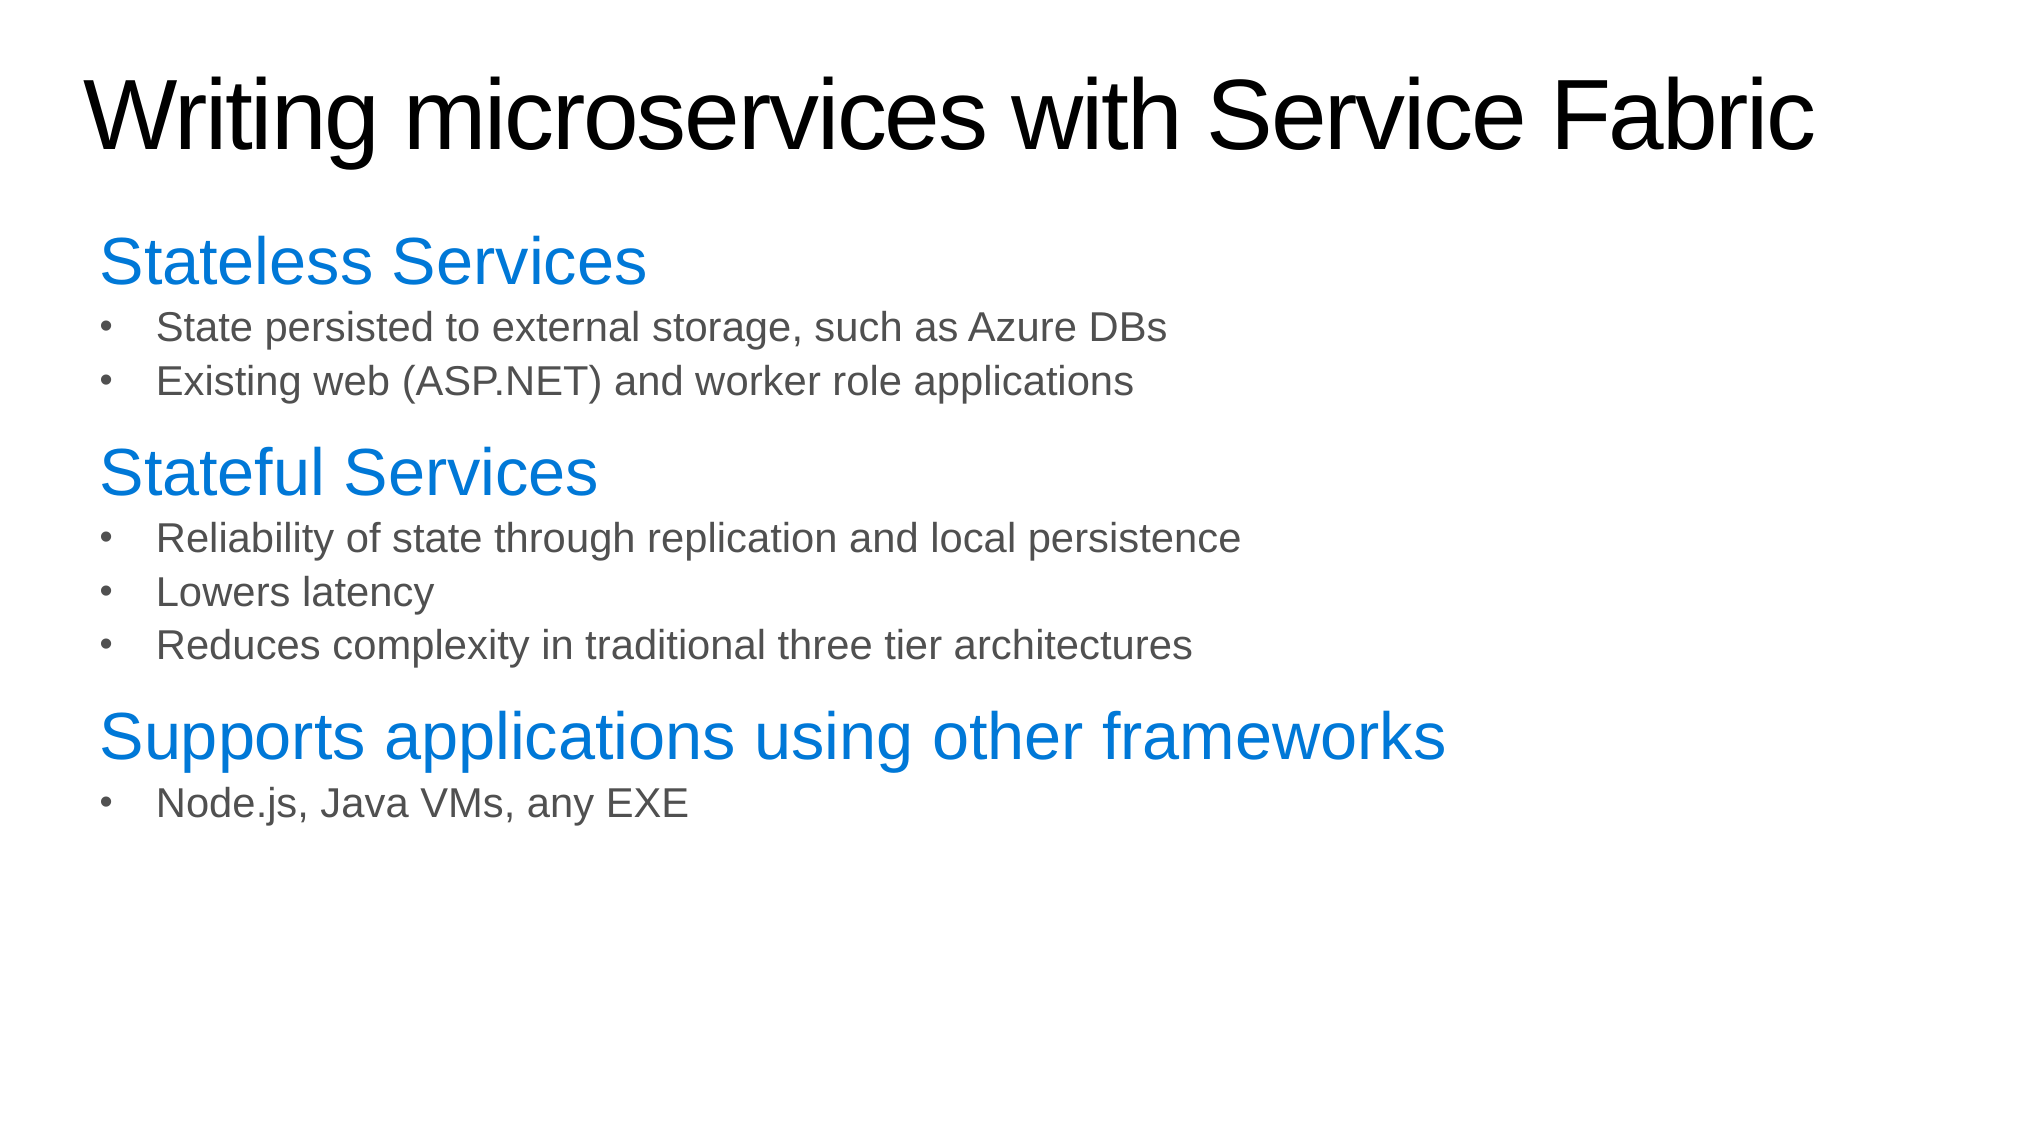

# Writing microservices with Service Fabric
Stateless Services
State persisted to external storage, such as Azure DBs
Existing web (ASP.NET) and worker role applications
Stateful Services
Reliability of state through replication and local persistence
Lowers latency
Reduces complexity in traditional three tier architectures
Supports applications using other frameworks
Node.js, Java VMs, any EXE